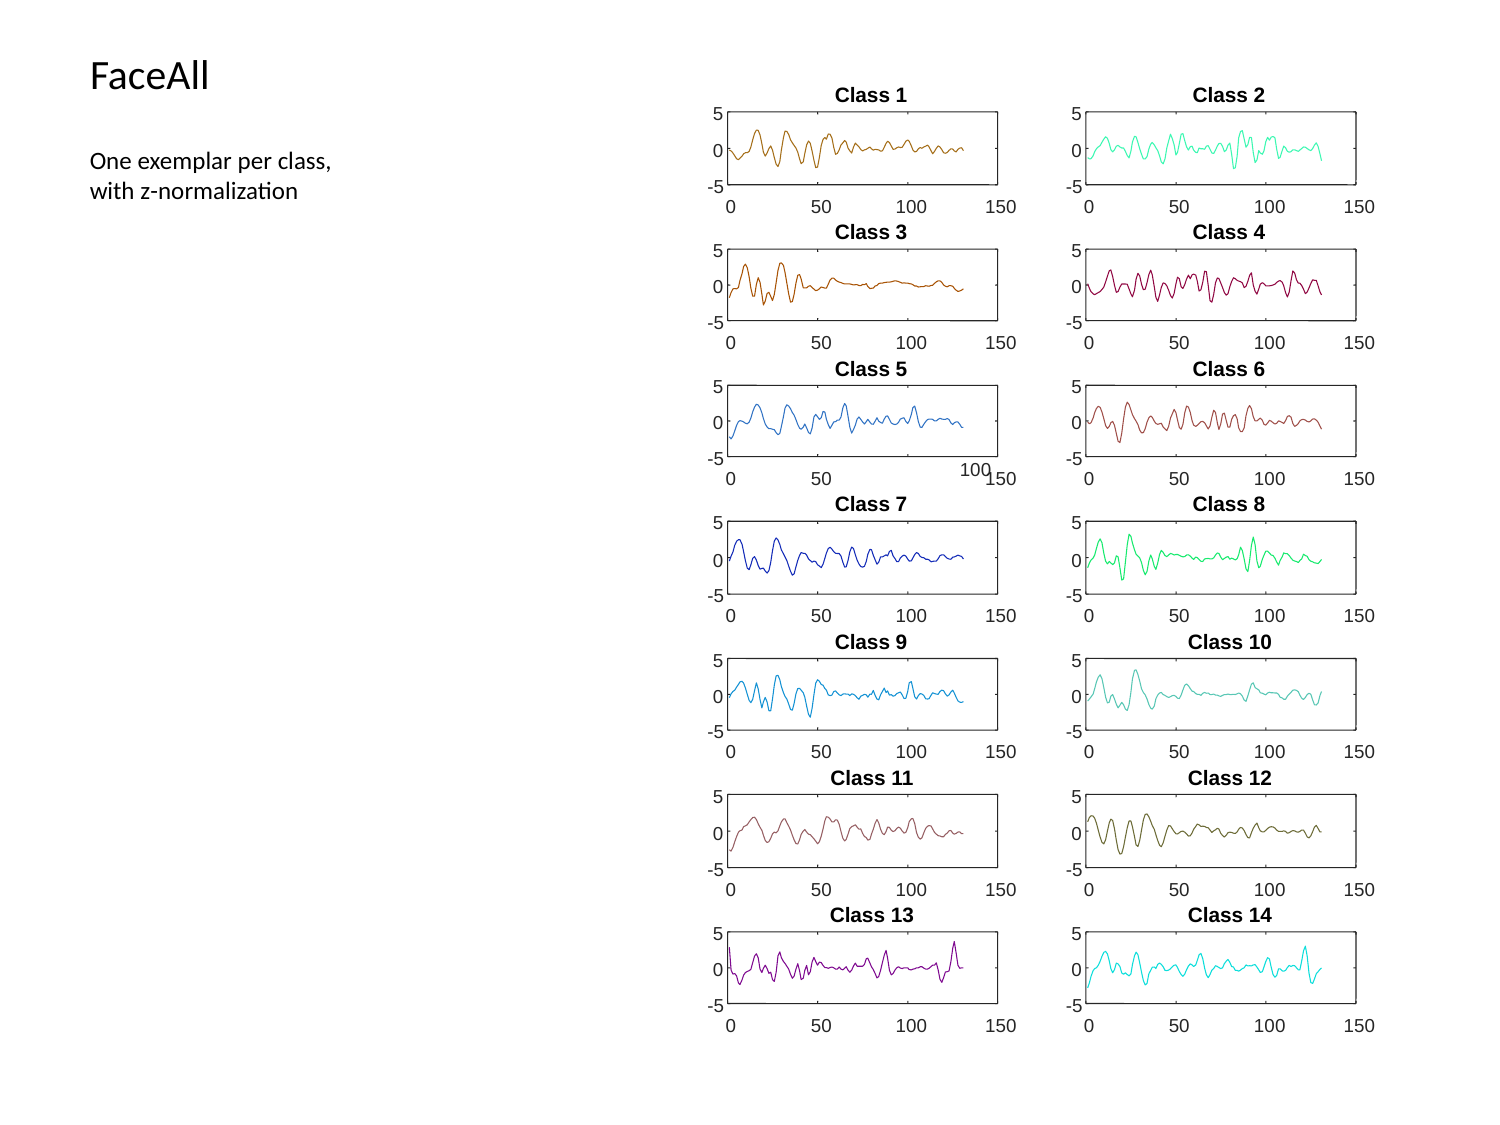

# FaceAll
Class 1
Class 2
5
5

0
0

-5
-5

0
50
100
150
0
50
100
150
Class 3
Class 4
5
5

0
0

-5
-5

0
50
100
150
0
50
100
150
Class 5
Class 6
5
5

0
0

-5
-5

0
50
150
0
50
100
150
Class 7
Class 8
5
5

0
0

-5
-5

0
50
100
150
0
50
100
150
Class 9
Class 10
5
5

0
0

-5
-5

0
50
100
150
0
50
100
150
Class 11
Class 12
5
5

0
0

-5
-5

0
50
100
150
0
50
100
150
Class 13
Class 14
5
5

0
0

-5
-5

0
50
100
150
0
50
100
150
One exemplar per class, with z-normalization
100